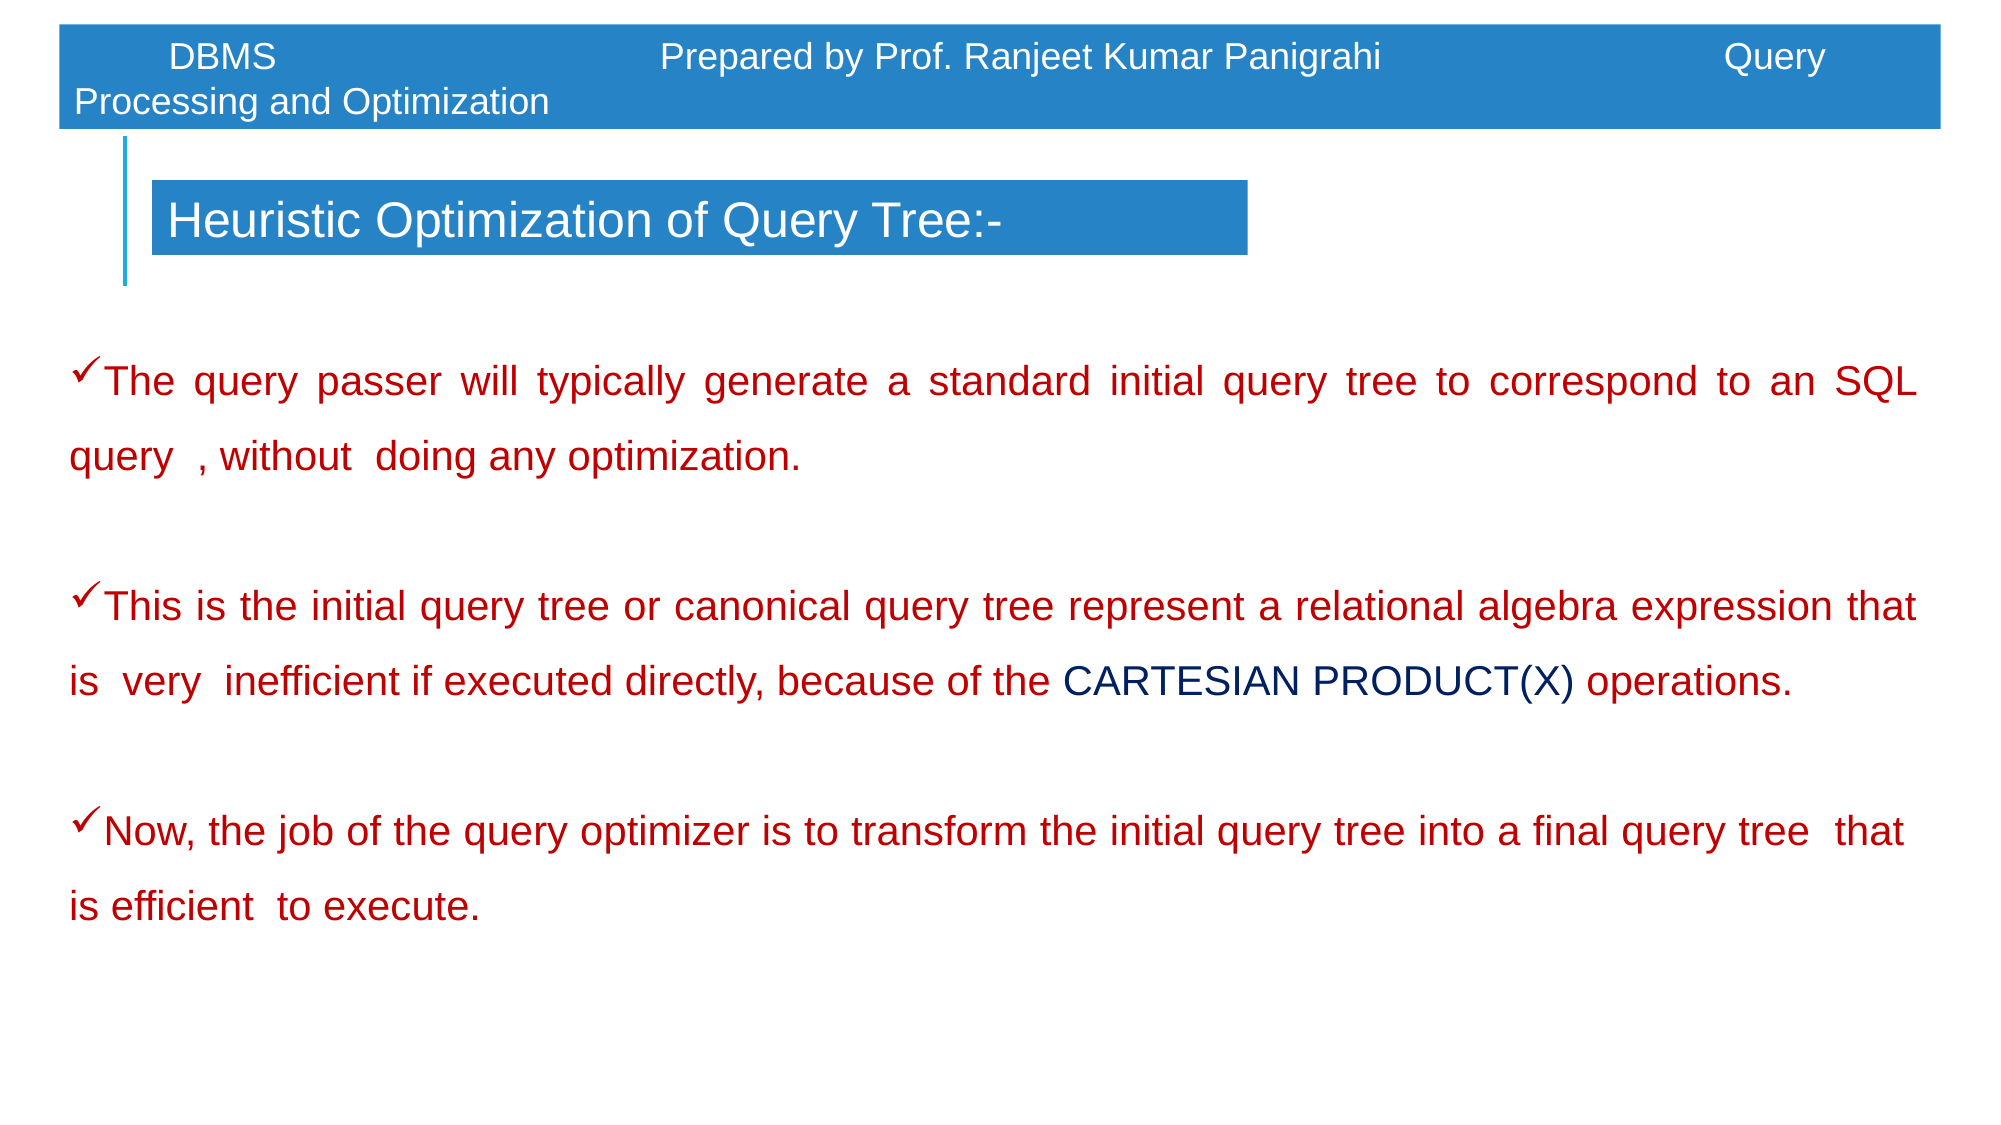

DBMS 		             Prepared by Prof. Ranjeet Kumar Panigrahi			Query Processing and Optimization
Heuristic Optimization of Query Tree:-
The query passer will typically generate a standard initial query tree to correspond to an SQL query  , without  doing any optimization.

This is the initial query tree or canonical query tree represent a relational algebra expression that is  very  inefficient if executed directly, because of the CARTESIAN PRODUCT(X) operations.

Now, the job of the query optimizer is to transform the initial query tree into a final query tree  that  is efficient  to execute.